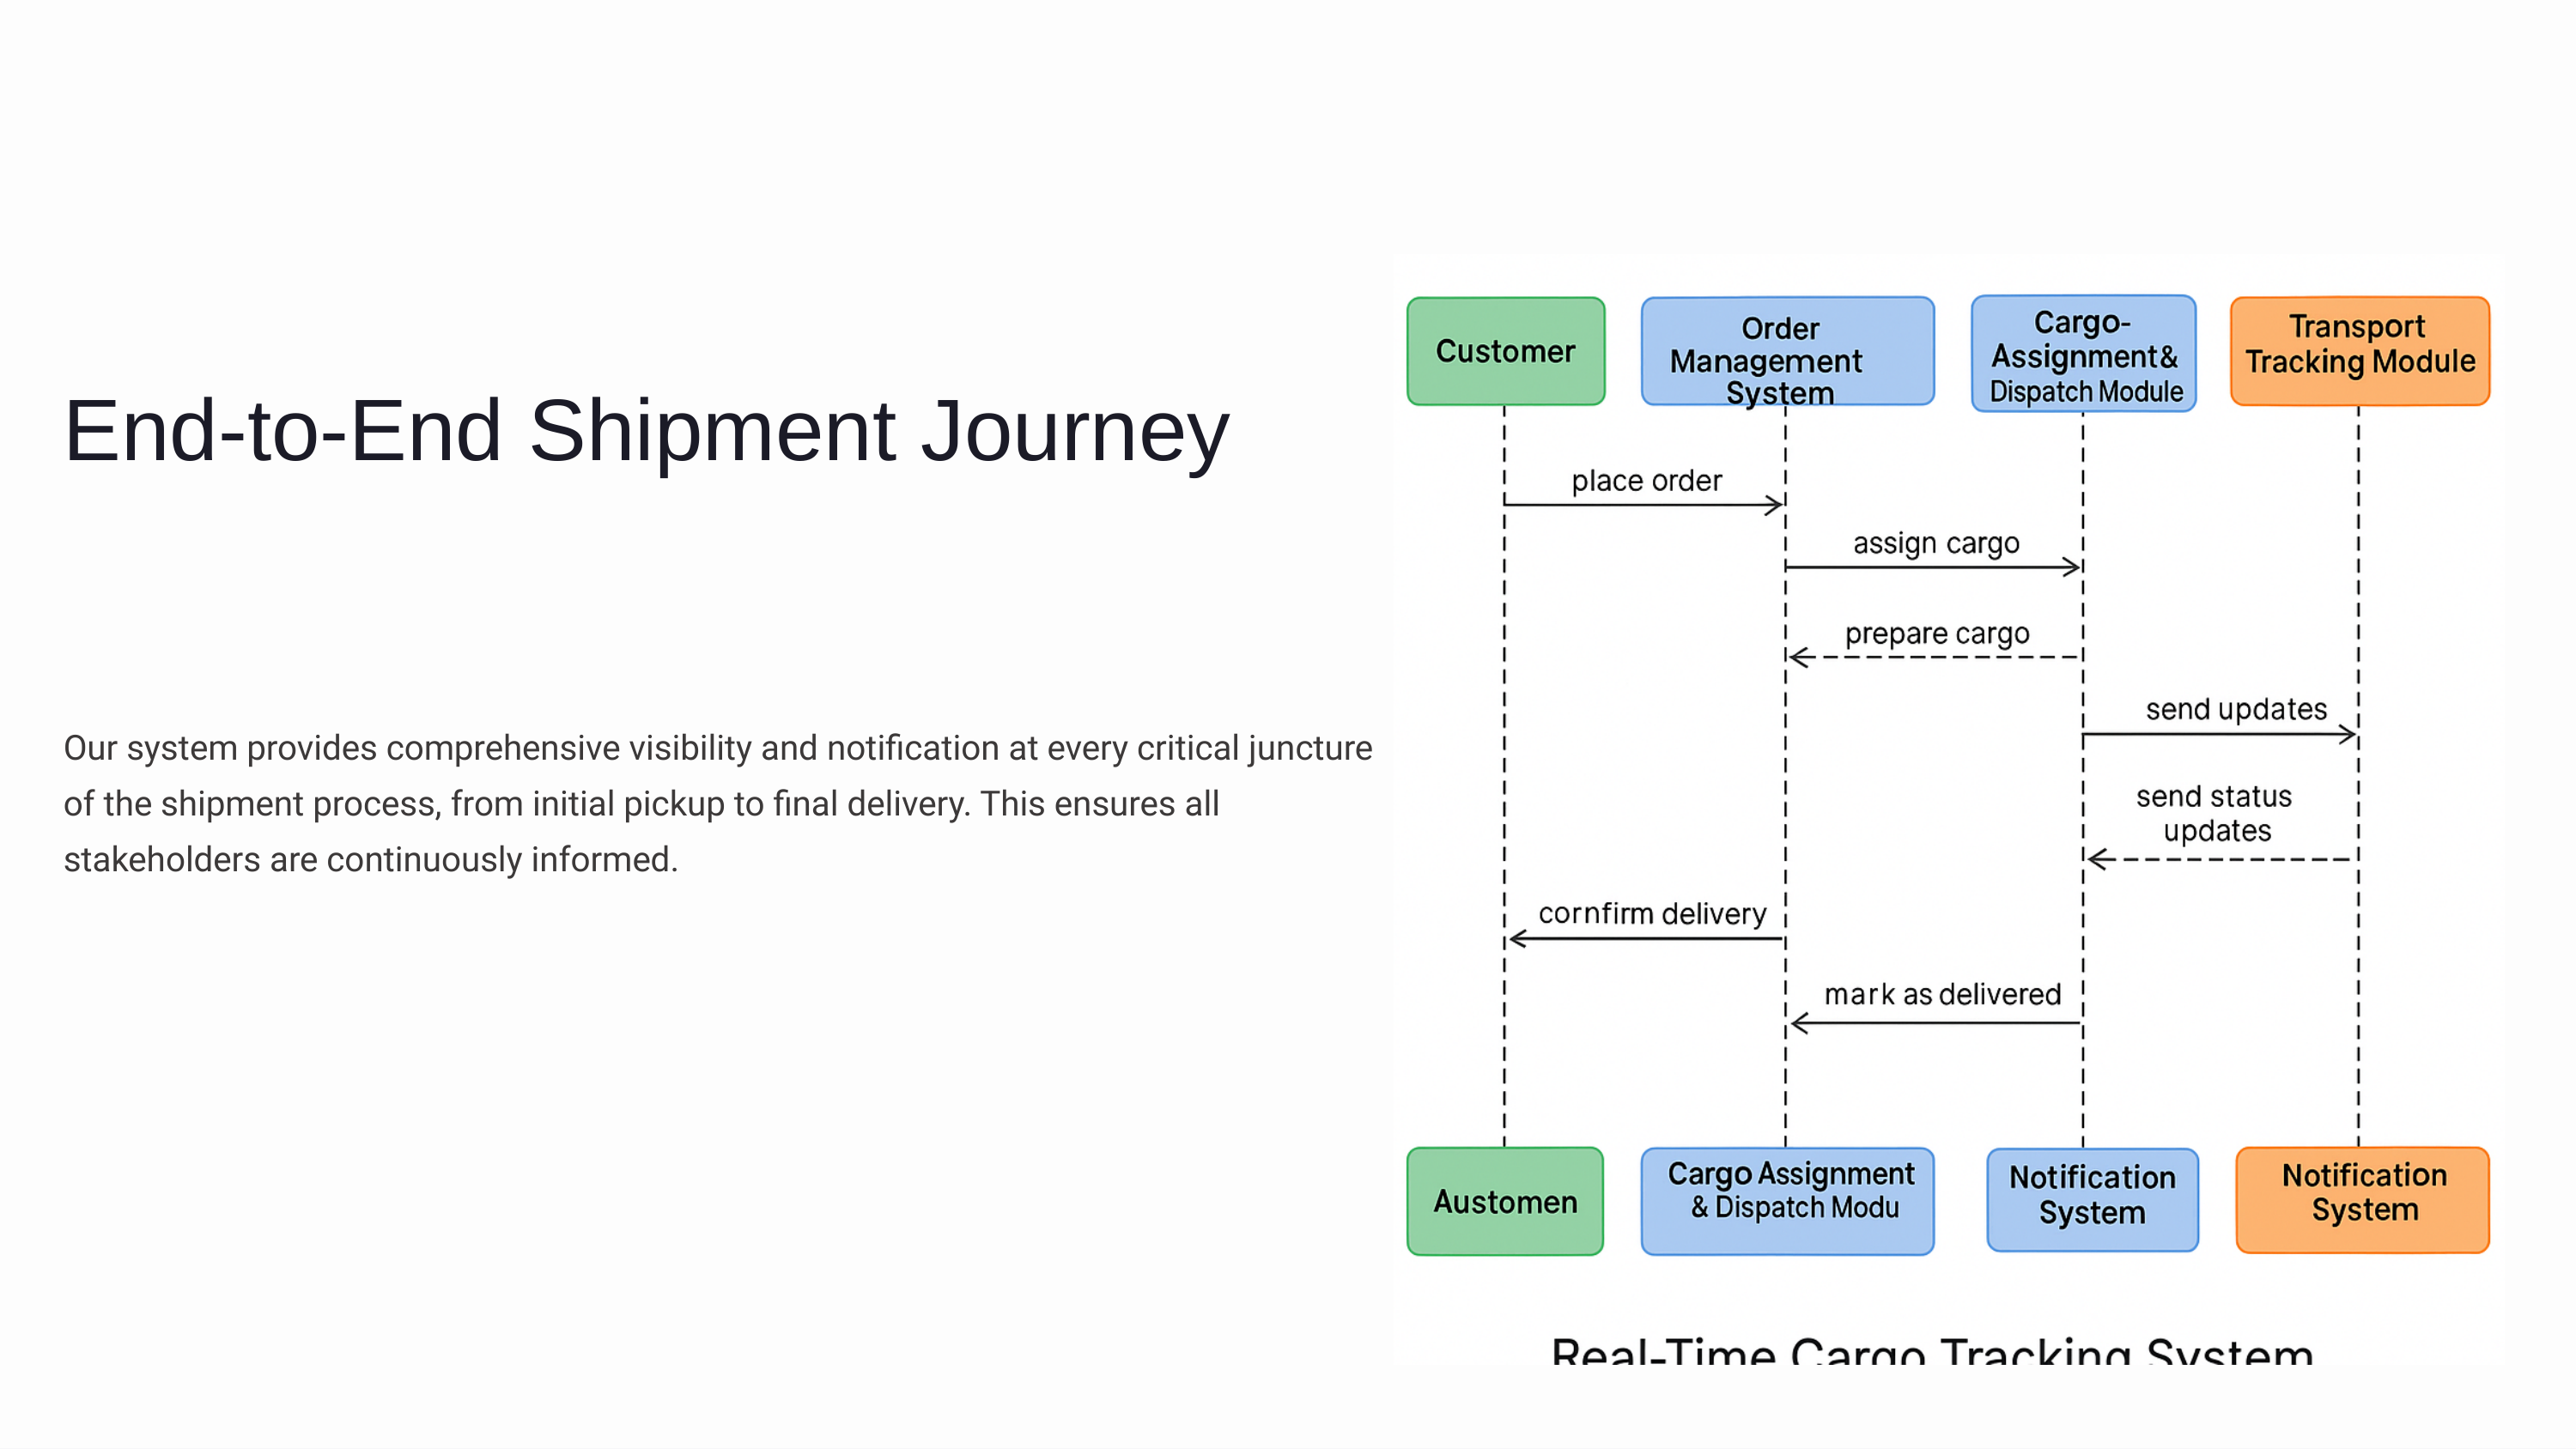

End-to-End Shipment Journey
Our system provides comprehensive visibility and notification at every critical juncture of the shipment process, from initial pickup to final delivery. This ensures all stakeholders are continuously informed.